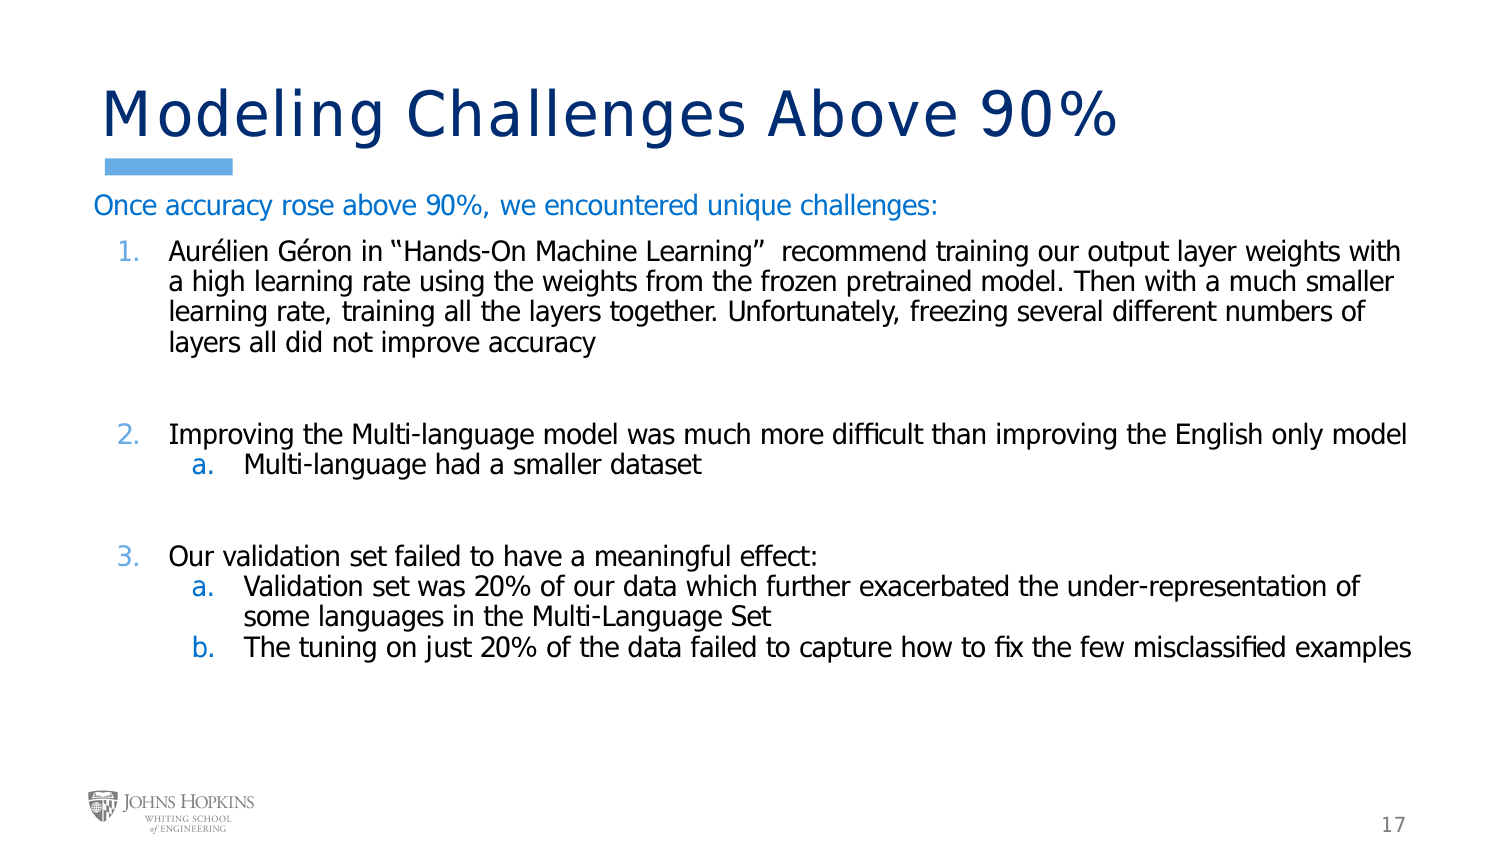

# Modeling Challenges Above 90%
Once accuracy rose above 90%, we encountered unique challenges:
Aurélien Géron in “Hands-On Machine Learning”  recommend training our output layer weights with a high learning rate using the weights from the frozen pretrained model. Then with a much smaller learning rate, training all the layers together. Unfortunately, freezing several different numbers of layers all did not improve accuracy

Improving the Multi-language model was much more difficult than improving the English only model
Multi-language had a smaller dataset

Our validation set failed to have a meaningful effect:
Validation set was 20% of our data which further exacerbated the under-representation of some languages in the Multi-Language Set
The tuning on just 20% of the data failed to capture how to fix the few misclassified examples